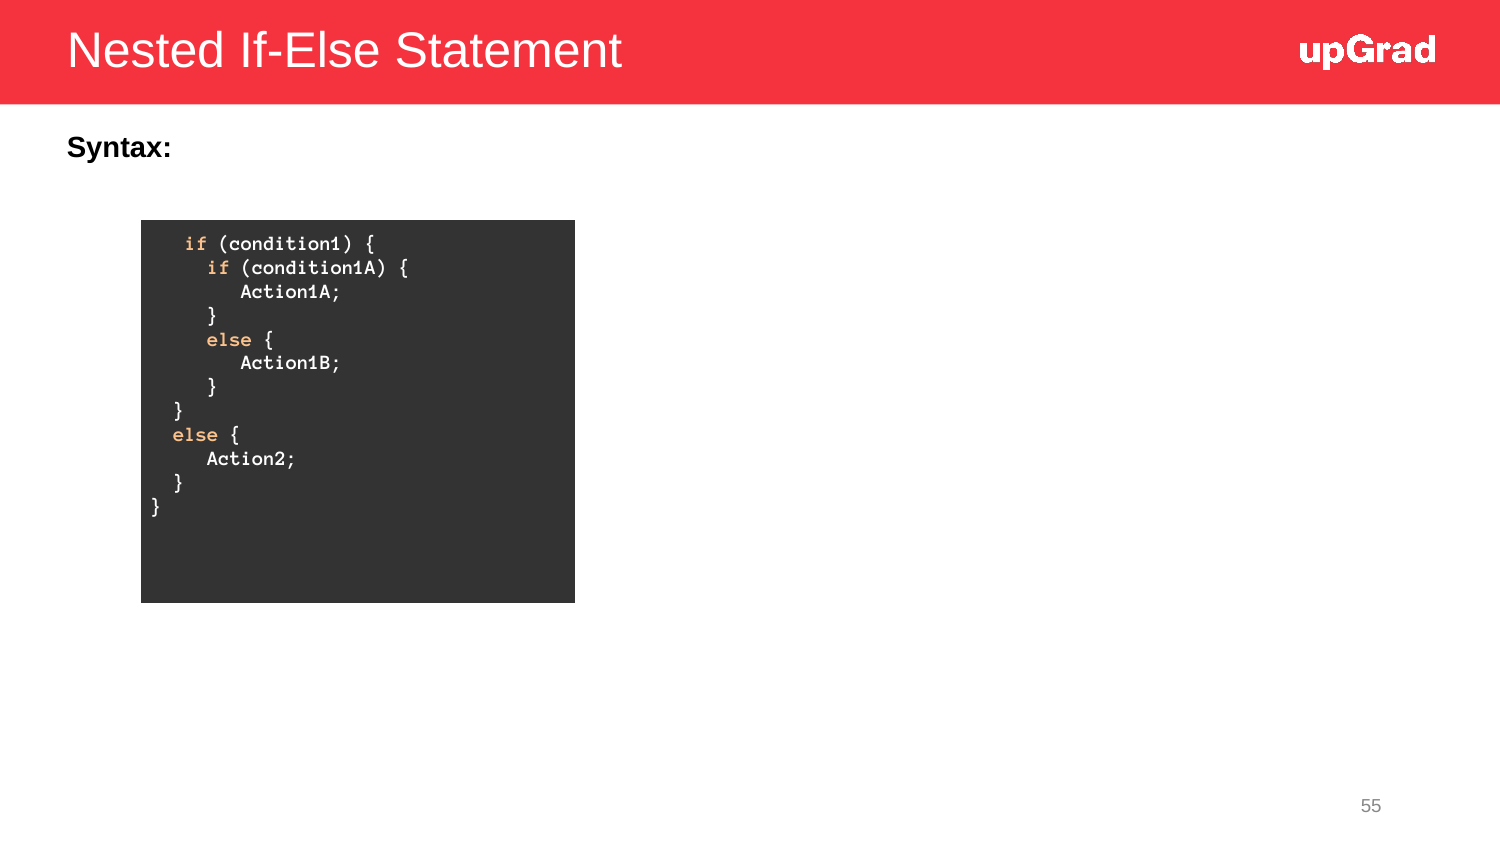

# Nested If-Else Statement
Syntax:

| if (condition1) { if (condition1A) { Action1A; } else { Action1B; } } else { Action2; } } |
| --- |
55